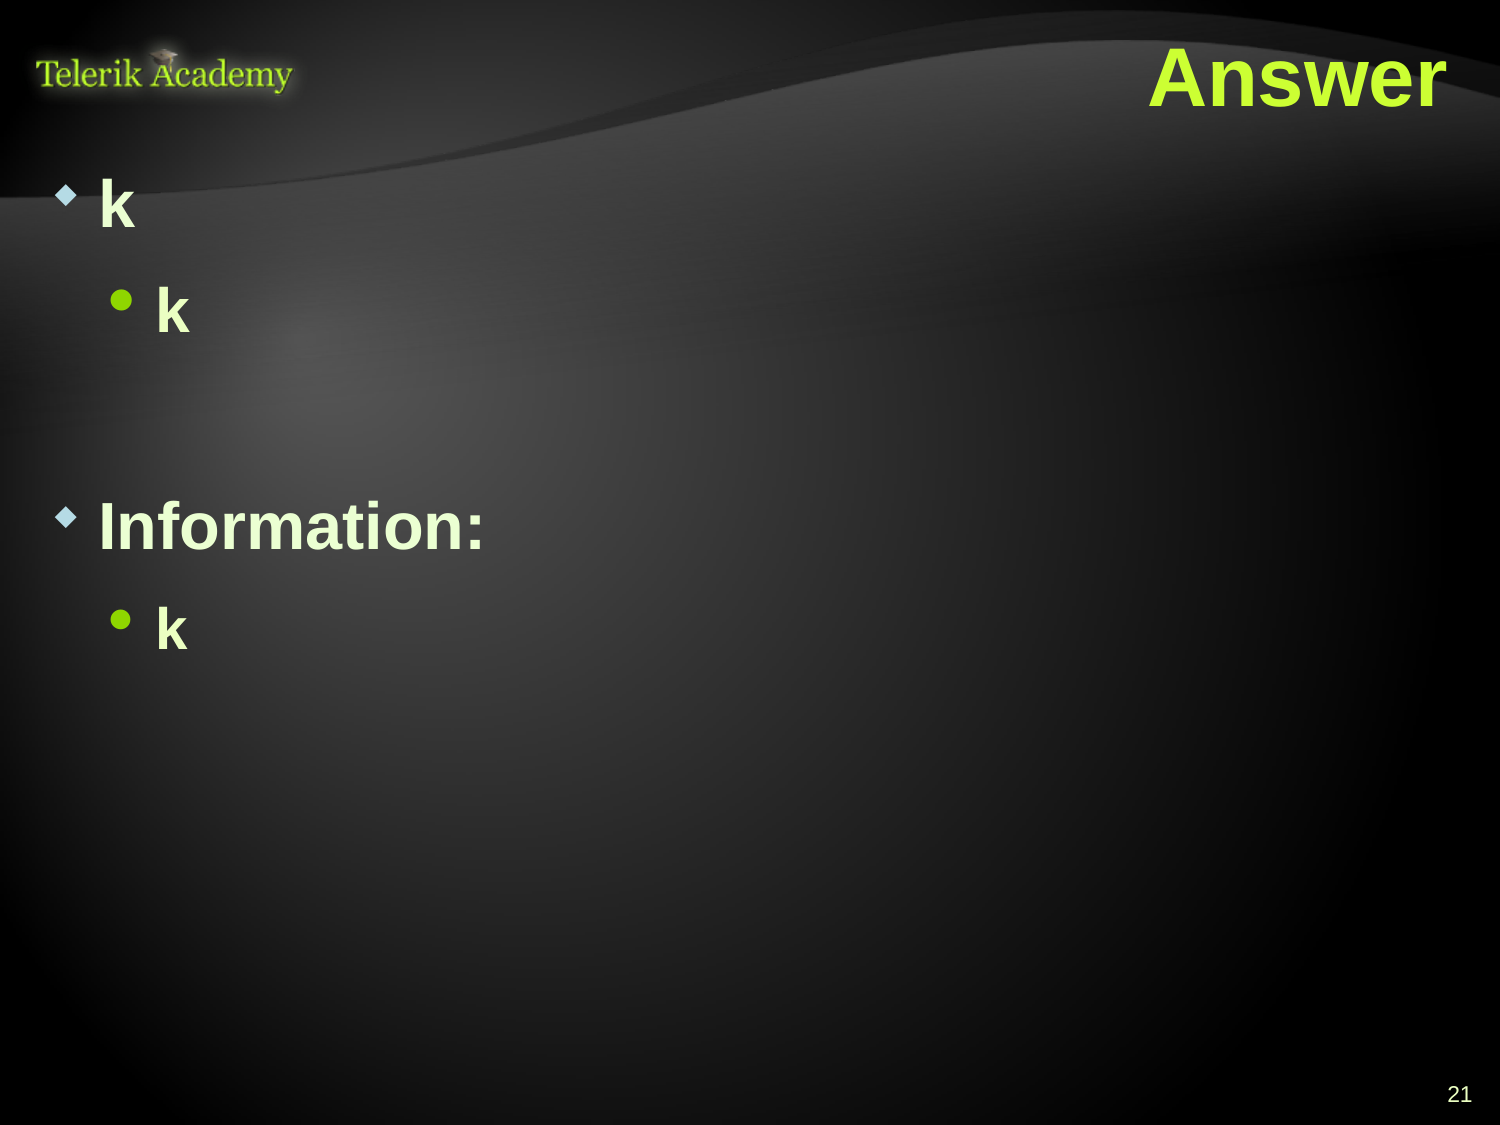

# Answer
k
k

Information:
k
21